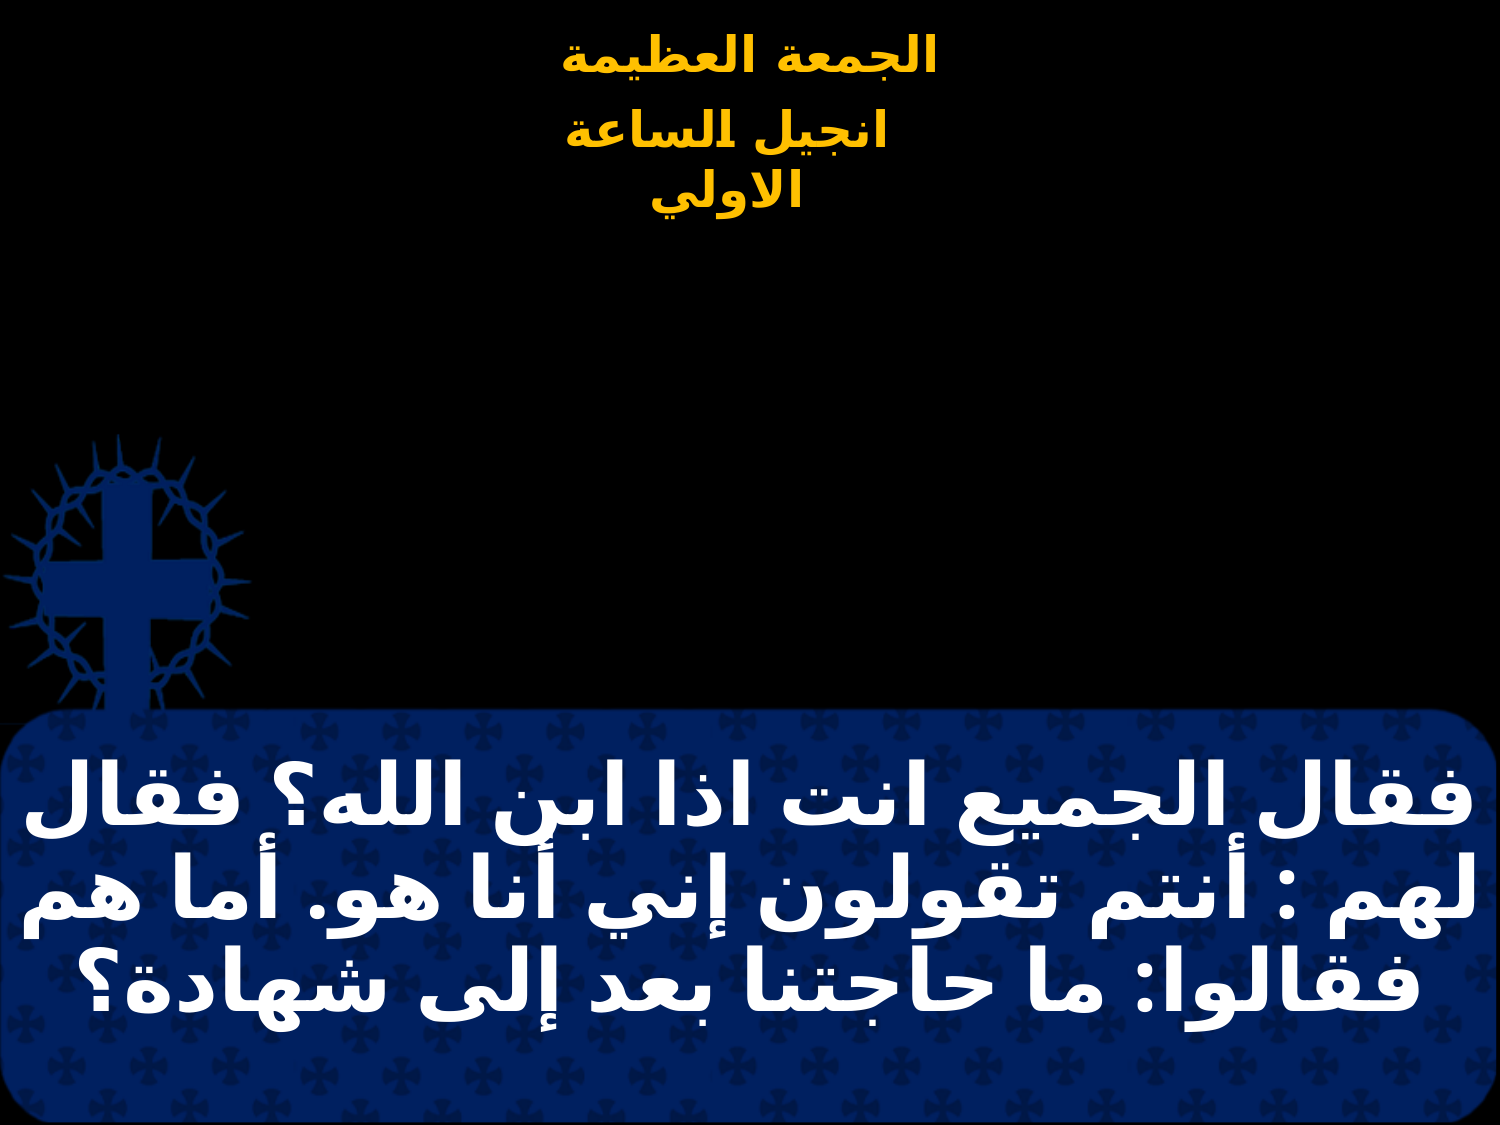

# فقال الجميع انت اذا ابن الله؟ فقال لهم : أنتم تقولون إني أنا هو. أما هم فقالوا: ما حاجتنا بعد إلى شهادة؟